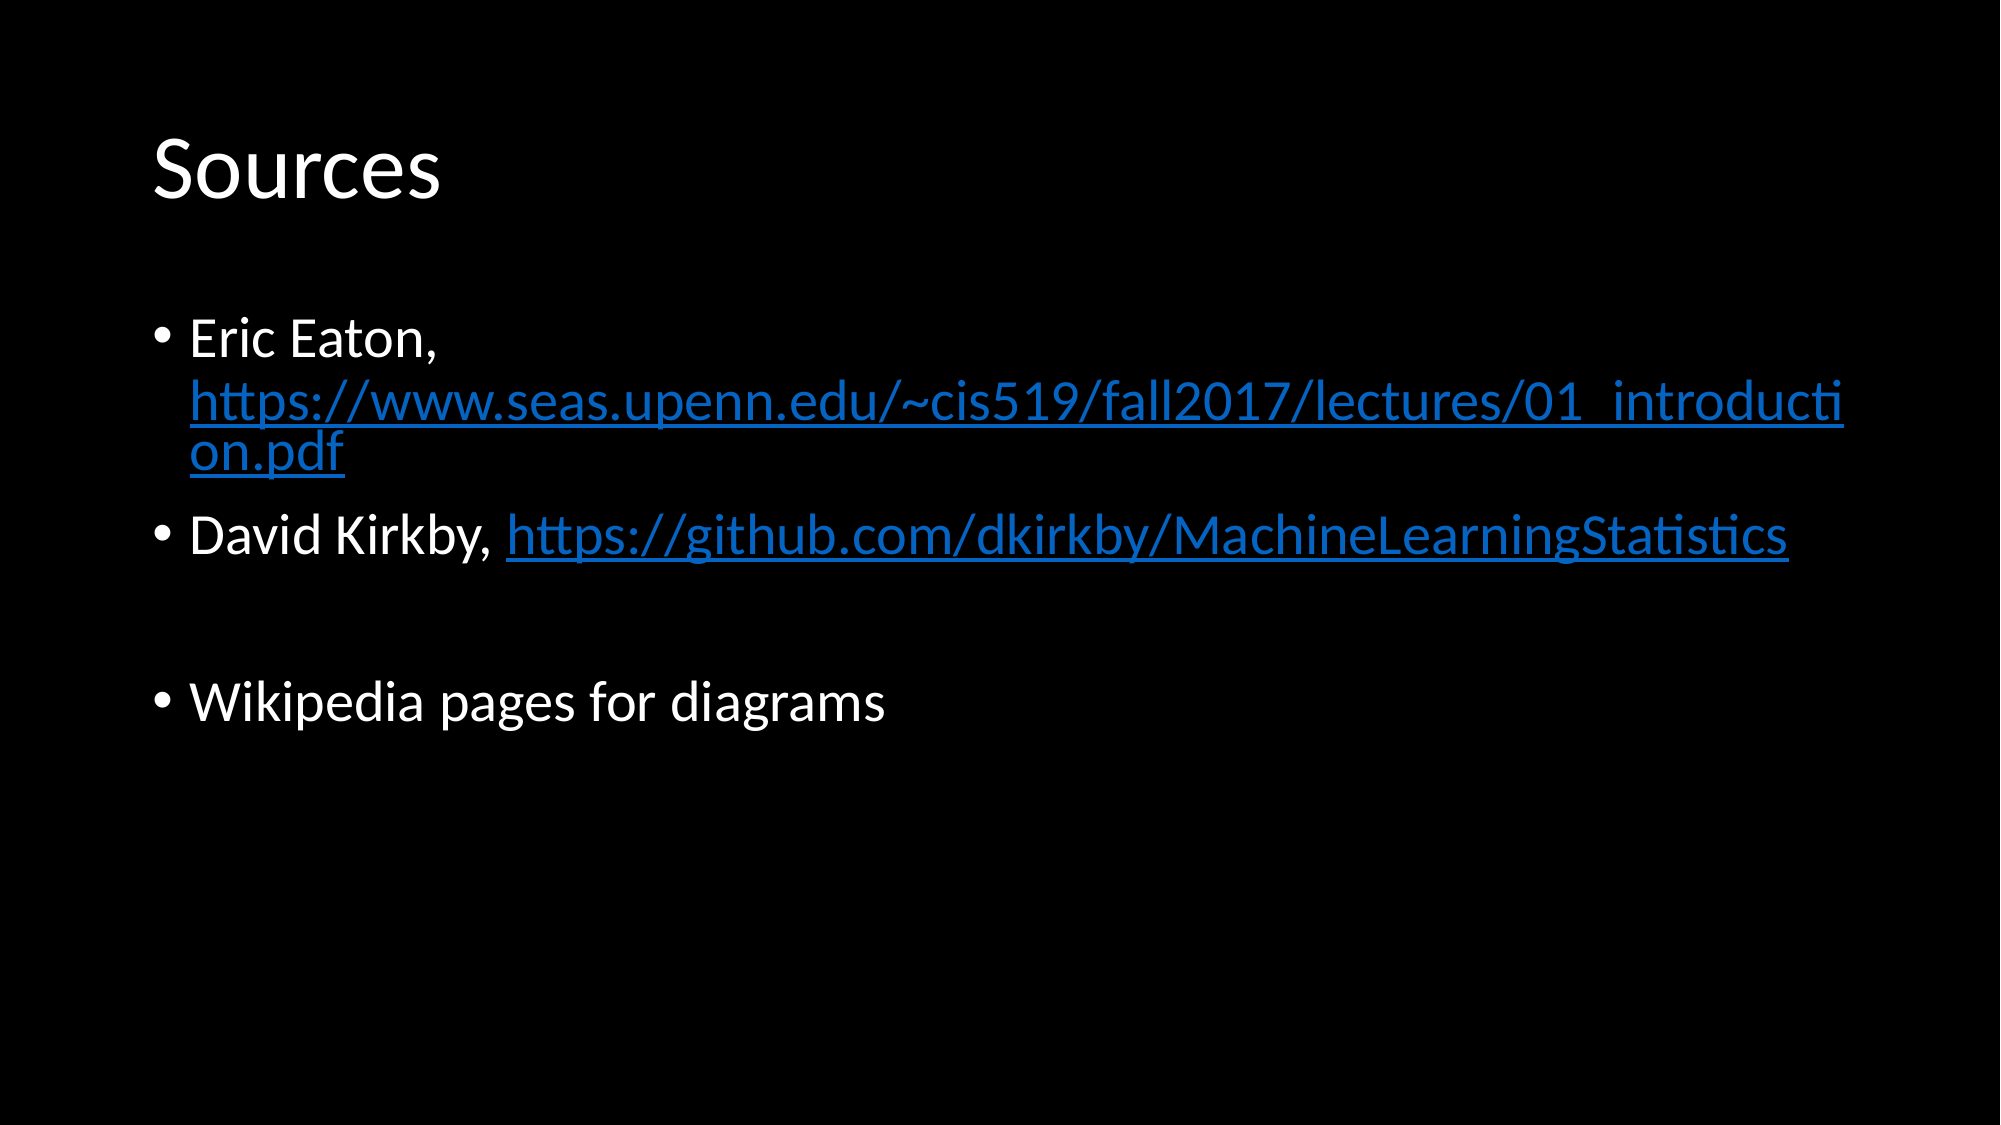

# Sources
Eric Eaton, https://www.seas.upenn.edu/~cis519/fall2017/lectures/01_introduction.pdf
David Kirkby, https://github.com/dkirkby/MachineLearningStatistics

Wikipedia pages for diagrams